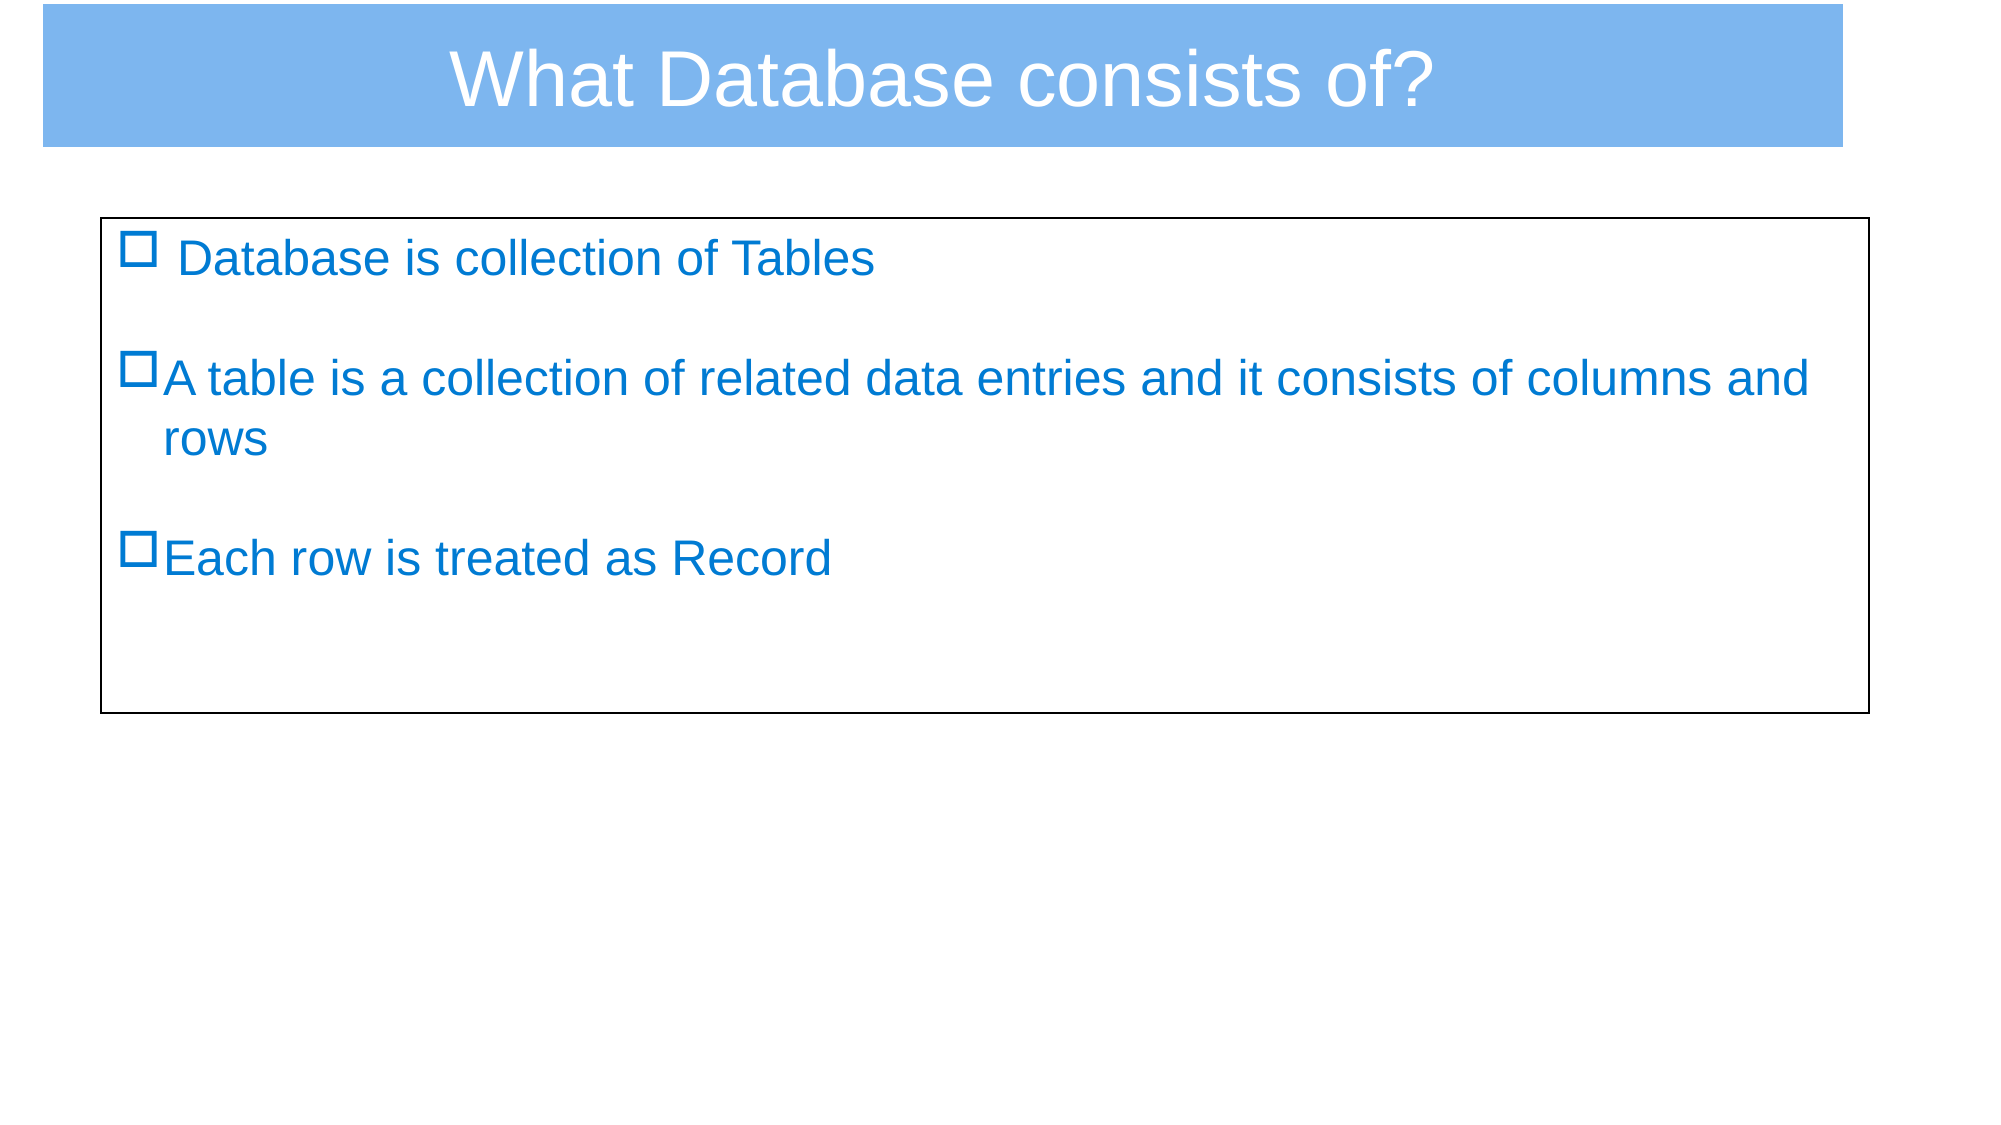

What Database consists of?
 Database is collection of Tables

A table is a collection of related data entries and it consists of columns and rows

Each row is treated as Record